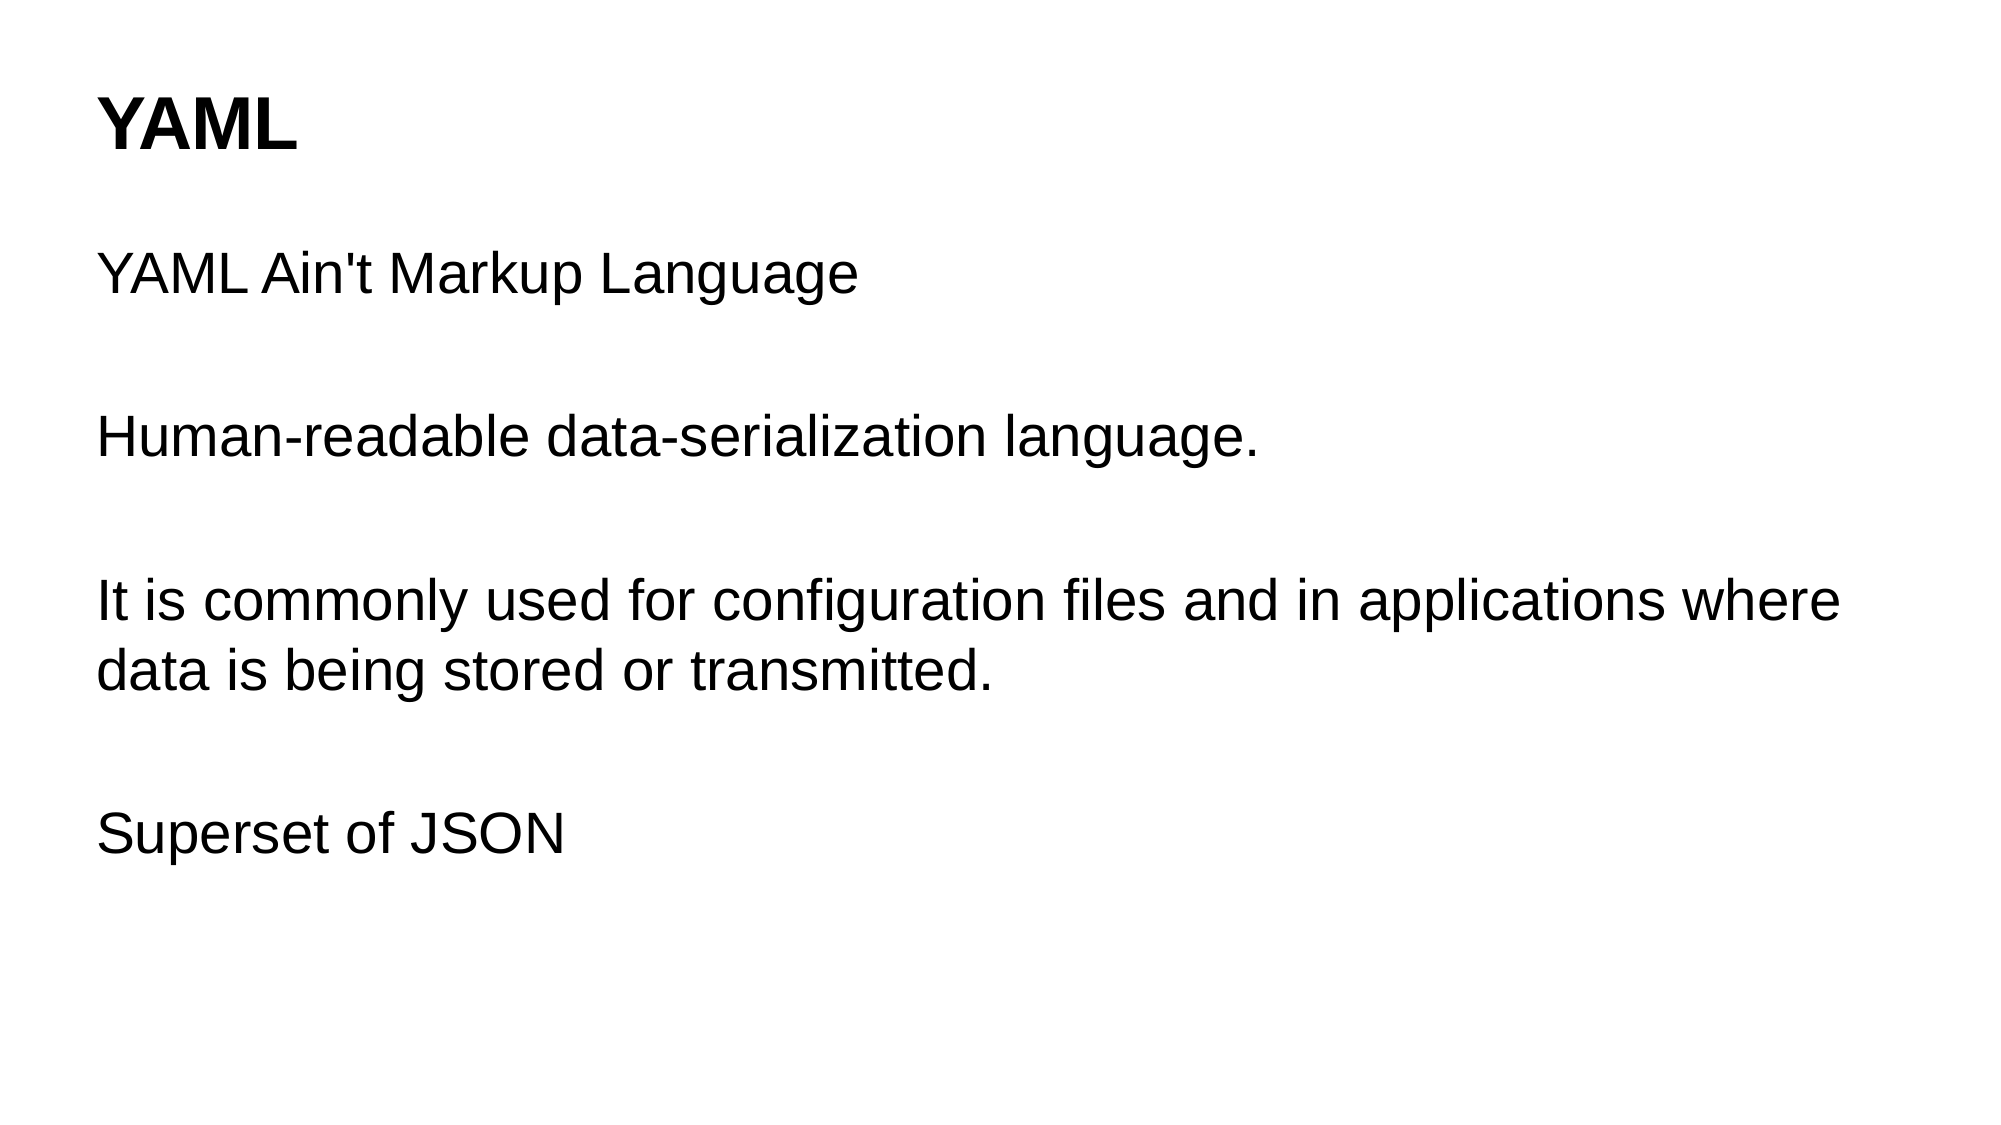

# YAML
YAML Ain't Markup Language

Human-readable data-serialization language.

It is commonly used for configuration files and in applications where data is being stored or transmitted.

Superset of JSON